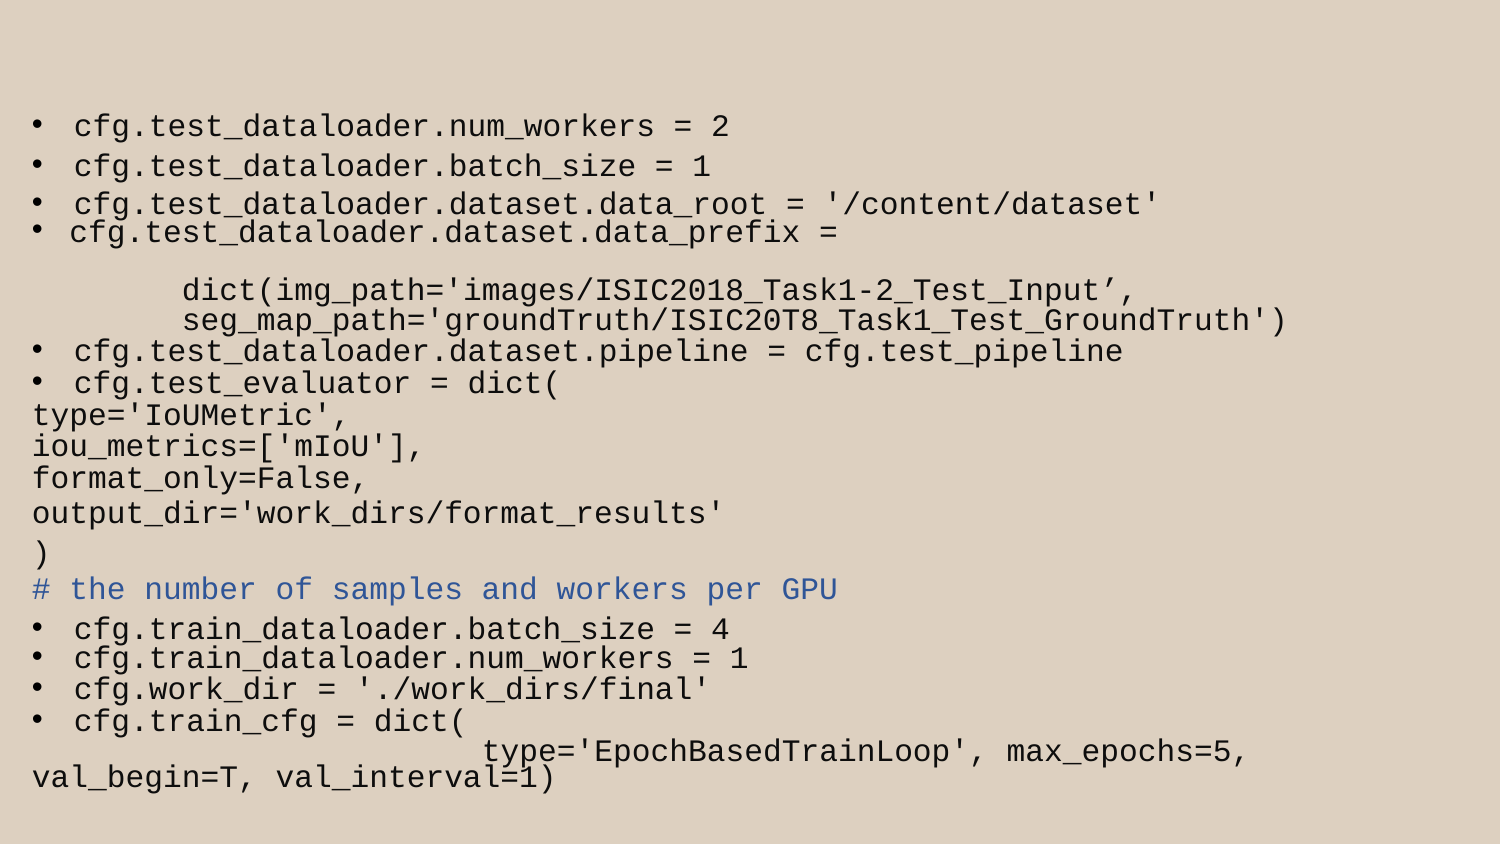

cfg.test_dataloader.num_workers = 2
cfg.test_dataloader.batch_size = 1
cfg.test_dataloader.dataset.data_root = '/content/dataset'
cfg.test_dataloader.dataset.data_prefix =
		dict(img_path='images/ISIC2018_Task1-2_Test_Input’,
		seg_map_path='groundTruth/ISIC20T8_Task1_Test_GroundTruth')
cfg.test_dataloader.dataset.pipeline = cfg.test_pipeline
cfg.test_evaluator = dict(
type='IoUMetric',
iou_metrics=['mIoU'],
format_only=False,
output_dir='work_dirs/format_results'
)
# the number of samples and workers per GPU
cfg.train_dataloader.batch_size = 4
cfg.train_dataloader.num_workers = 1
cfg.work_dir = './work_dirs/final'
cfg.train_cfg = dict(
				type='EpochBasedTrainLoop', max_epochs=5, val_begin=T, val_interval=1)